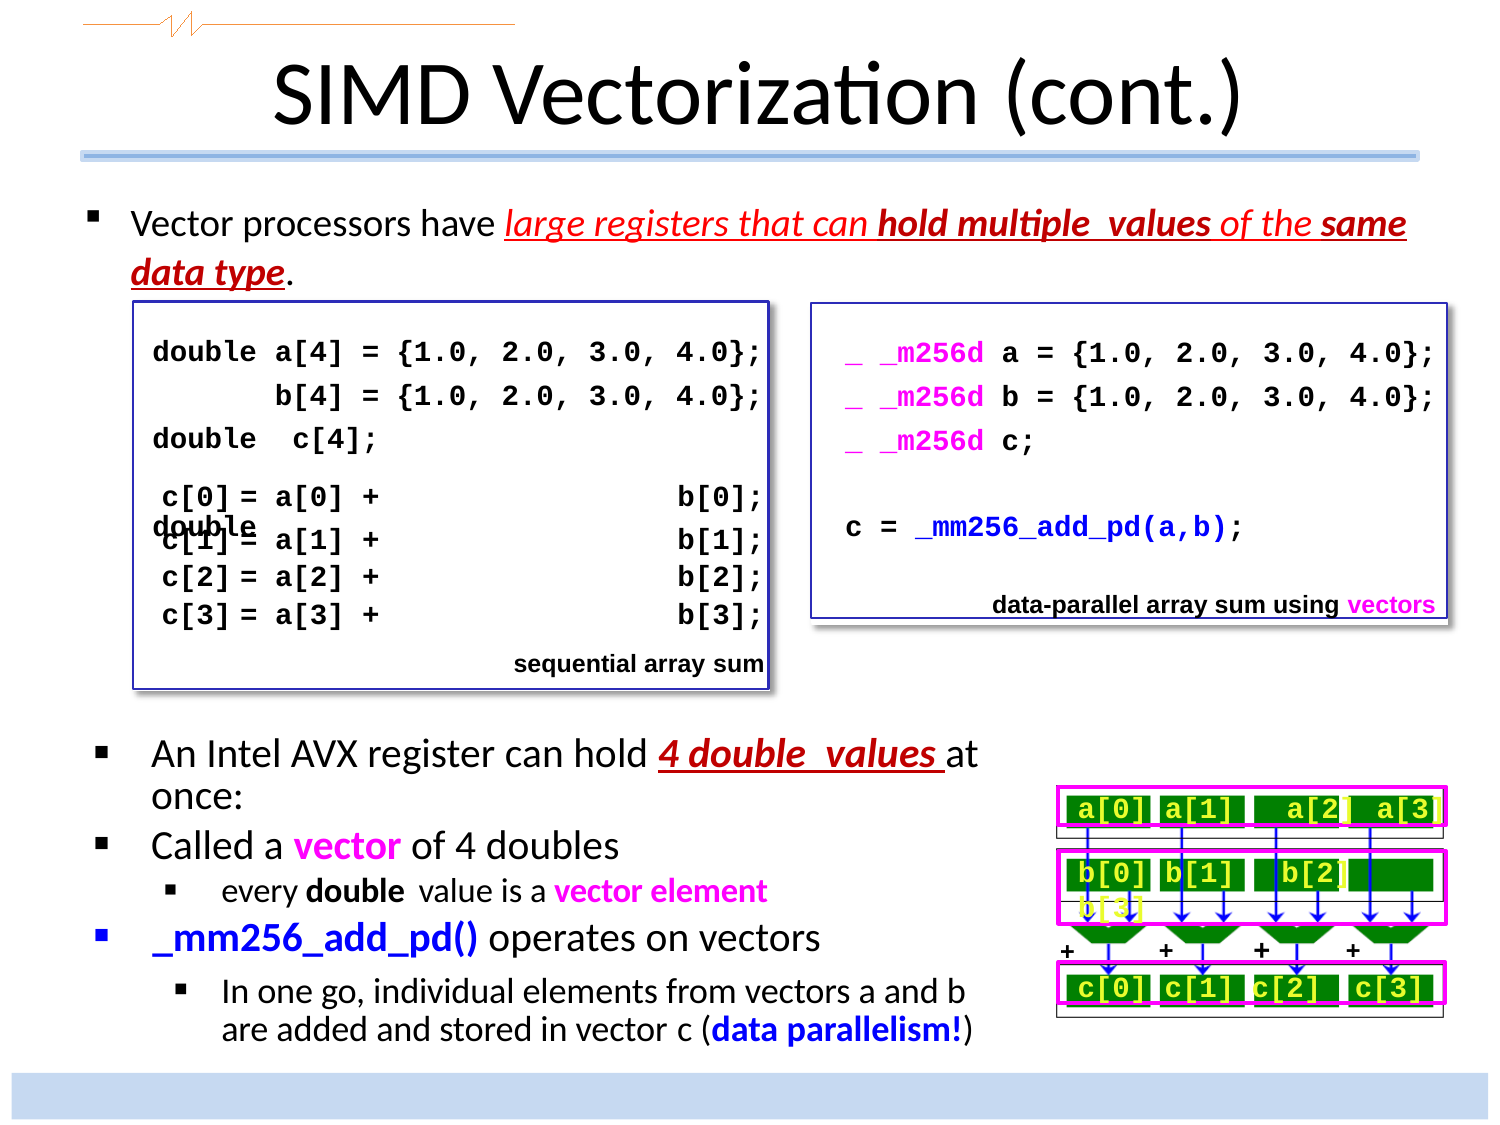

# SIMD Vectorization (cont.)
Vector processors have large registers that can hold multiple  values of the same data type.

_ _m256d a = {1.0, 2.0, 3.0, 4.0};
_ _m256d b = {1.0, 2.0, 3.0, 4.0};
_ _m256d c;

c = _mm256_add_pd(a,b);

data-parallel array sum using vectors
double  double  double
a[4] =
b[4] =  c[4];
{1.0,
{1.0,
2.0,
2.0,
3.0,
3.0,
4.0};
4.0};
| c[0] | = | a[0] | + | b[0]; |
| --- | --- | --- | --- | --- |
| c[1] | = | a[1] | + | b[1]; |
| c[2] | = | a[2] | + | b[2]; |
| c[3] | = | a[3] | + | b[3]; sequential array sum |
An Intel AVX register can hold 4 double  values at once:
Called a vector of 4 doubles
every double   value is a vector element
_mm256_add_pd() operates on vectors
In one go, individual elements from vectors a and b are added and stored in vector c (data parallelism!)

a[0] a[1]	a[2] a[3]
b[0] b[1]	b[2]	b[3]
+	+	+	+
c[0] c[1] c[2] c[3]